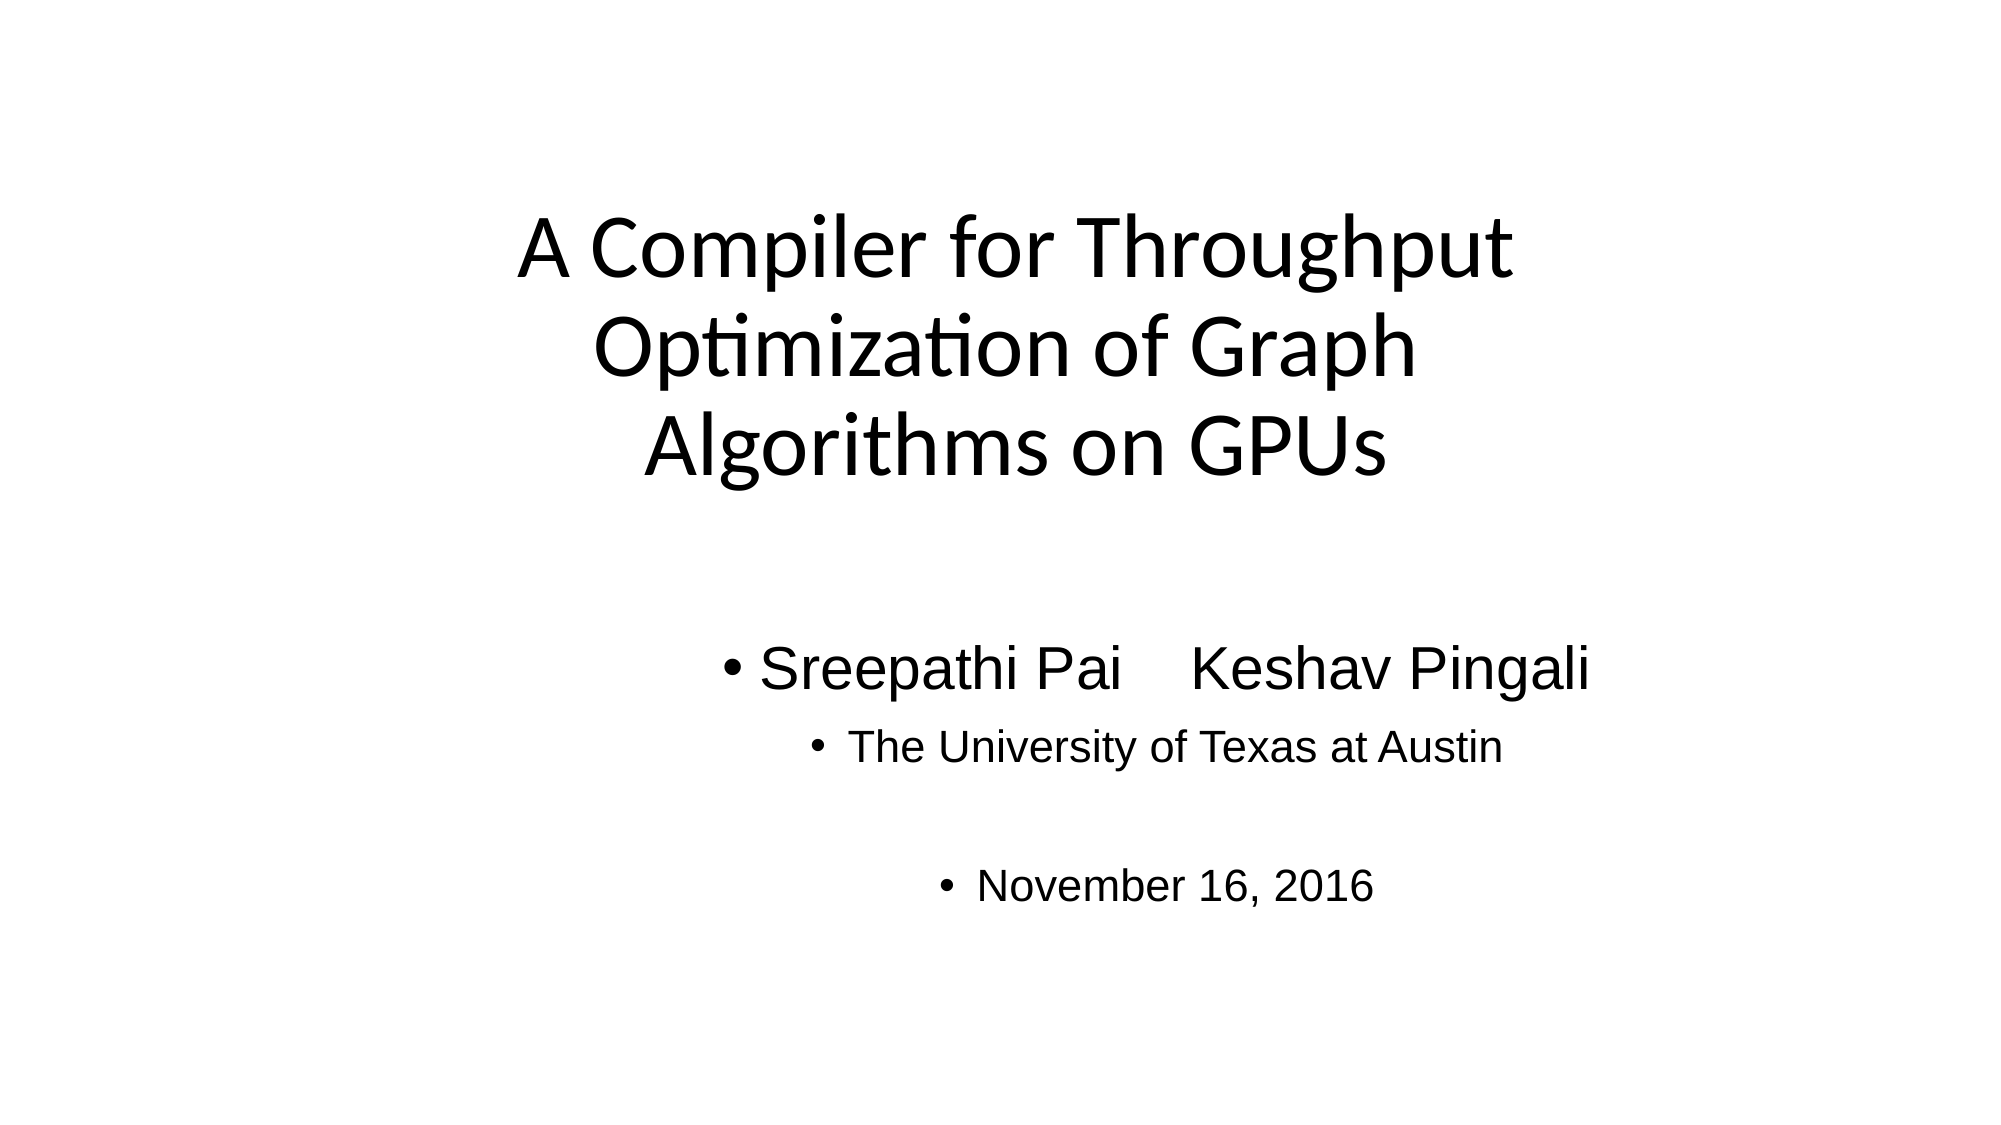

A Compiler for Throughput Optimization of Graph
Algorithms on GPUs
Sreepathi Pai    Keshav Pingali
The University of Texas at Austin

November 16, 2016